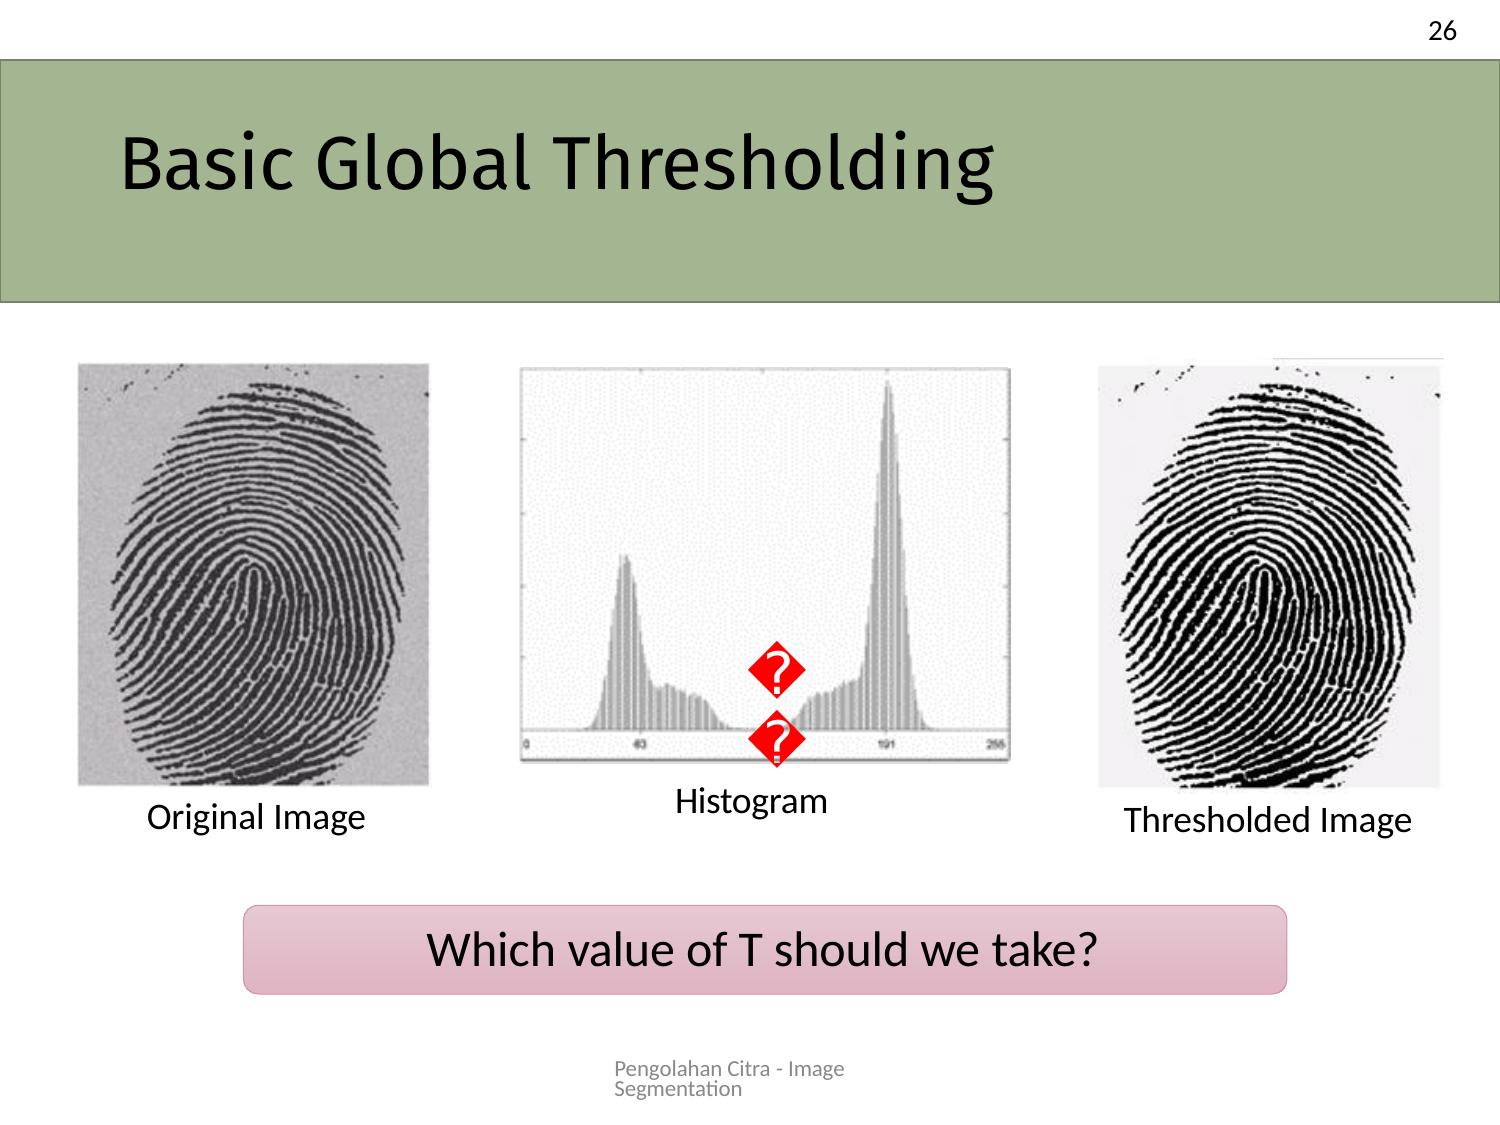

26
# Basic Global Thresholding

𝑇
Histogram
Original Image
Thresholded Image

Which value of T should we take?

Pengolahan Citra - Image Segmentation